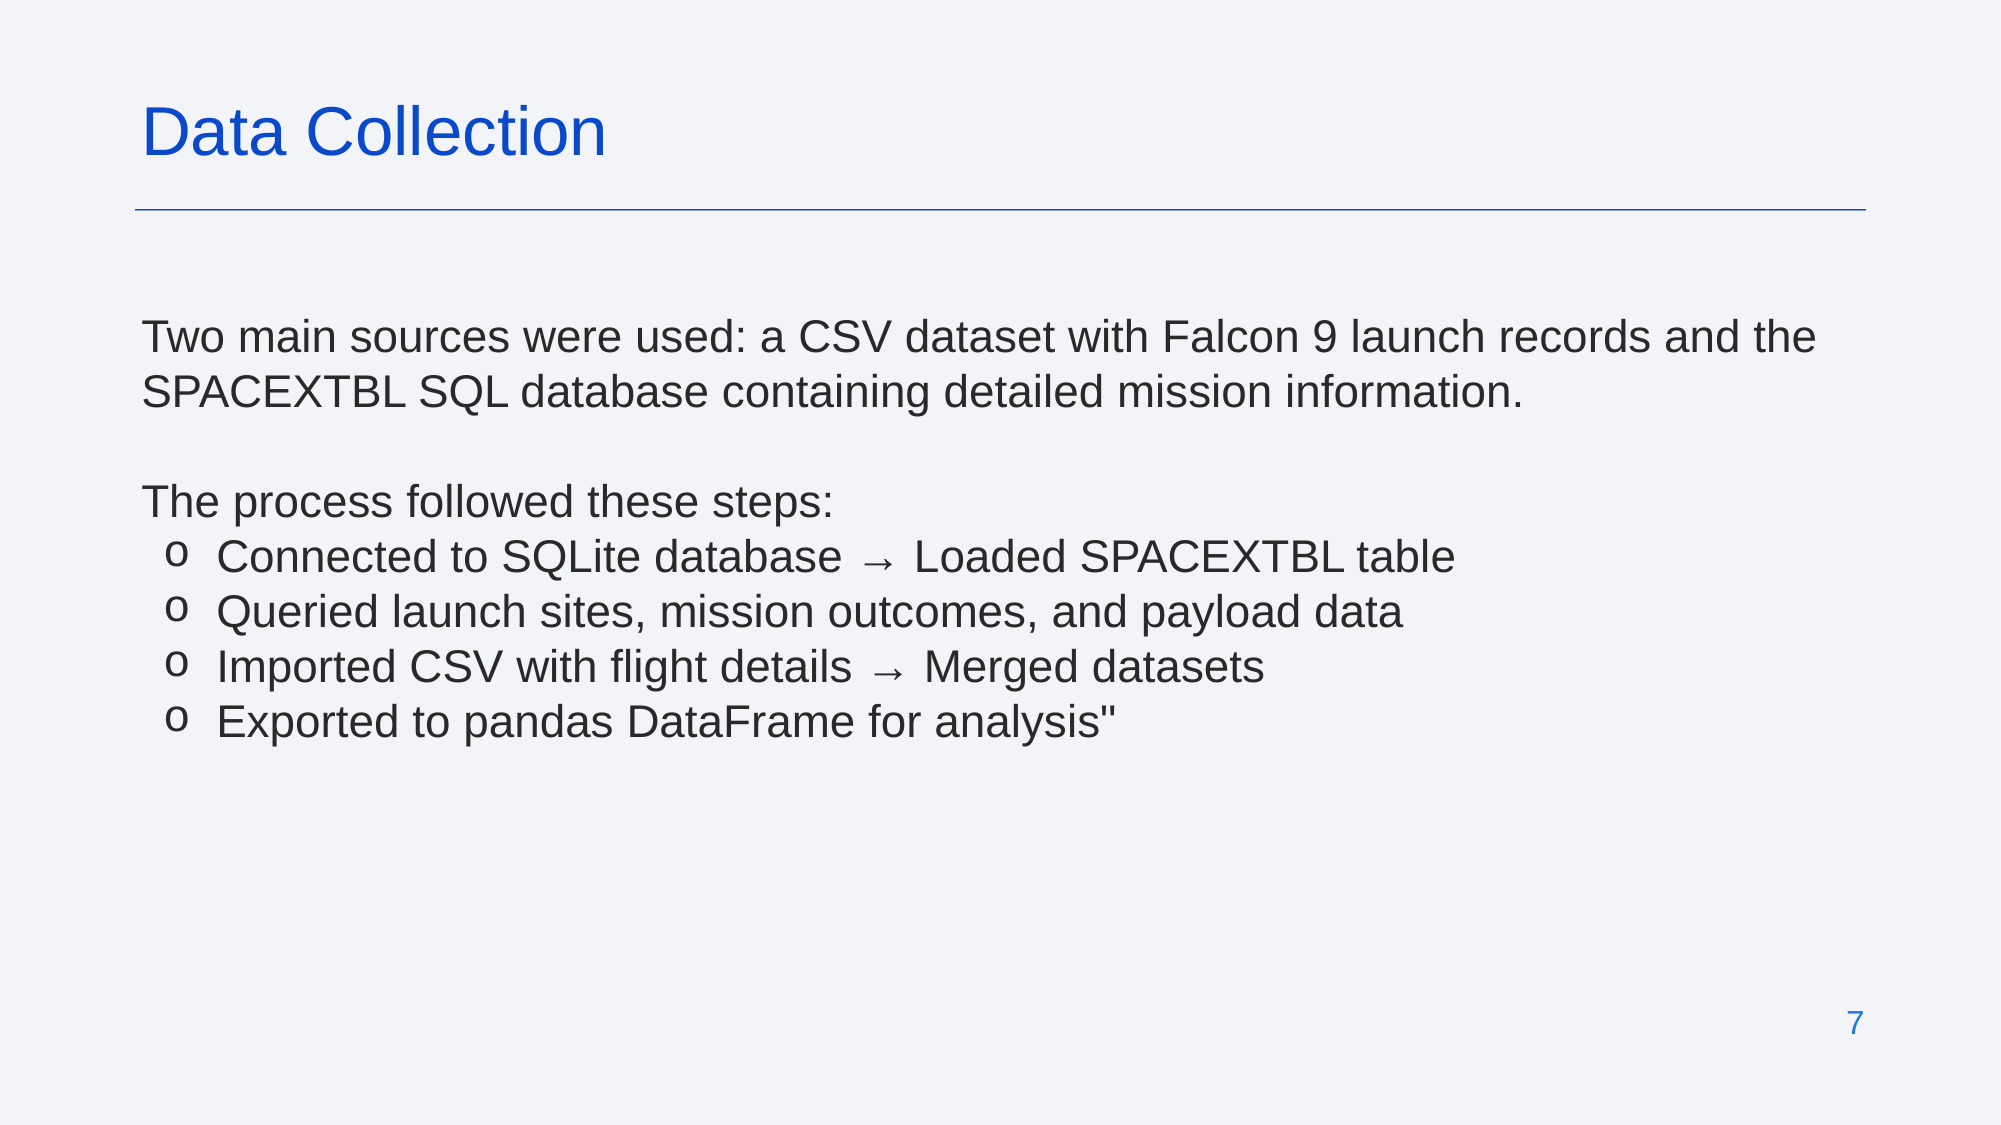

Data Collection
Two main sources were used: a CSV dataset with Falcon 9 launch records and the SPACEXTBL SQL database containing detailed mission information.

The process followed these steps:
Connected to SQLite database → Loaded SPACEXTBL table
Queried launch sites, mission outcomes, and payload data
Imported CSV with flight details → Merged datasets
Exported to pandas DataFrame for analysis"

7